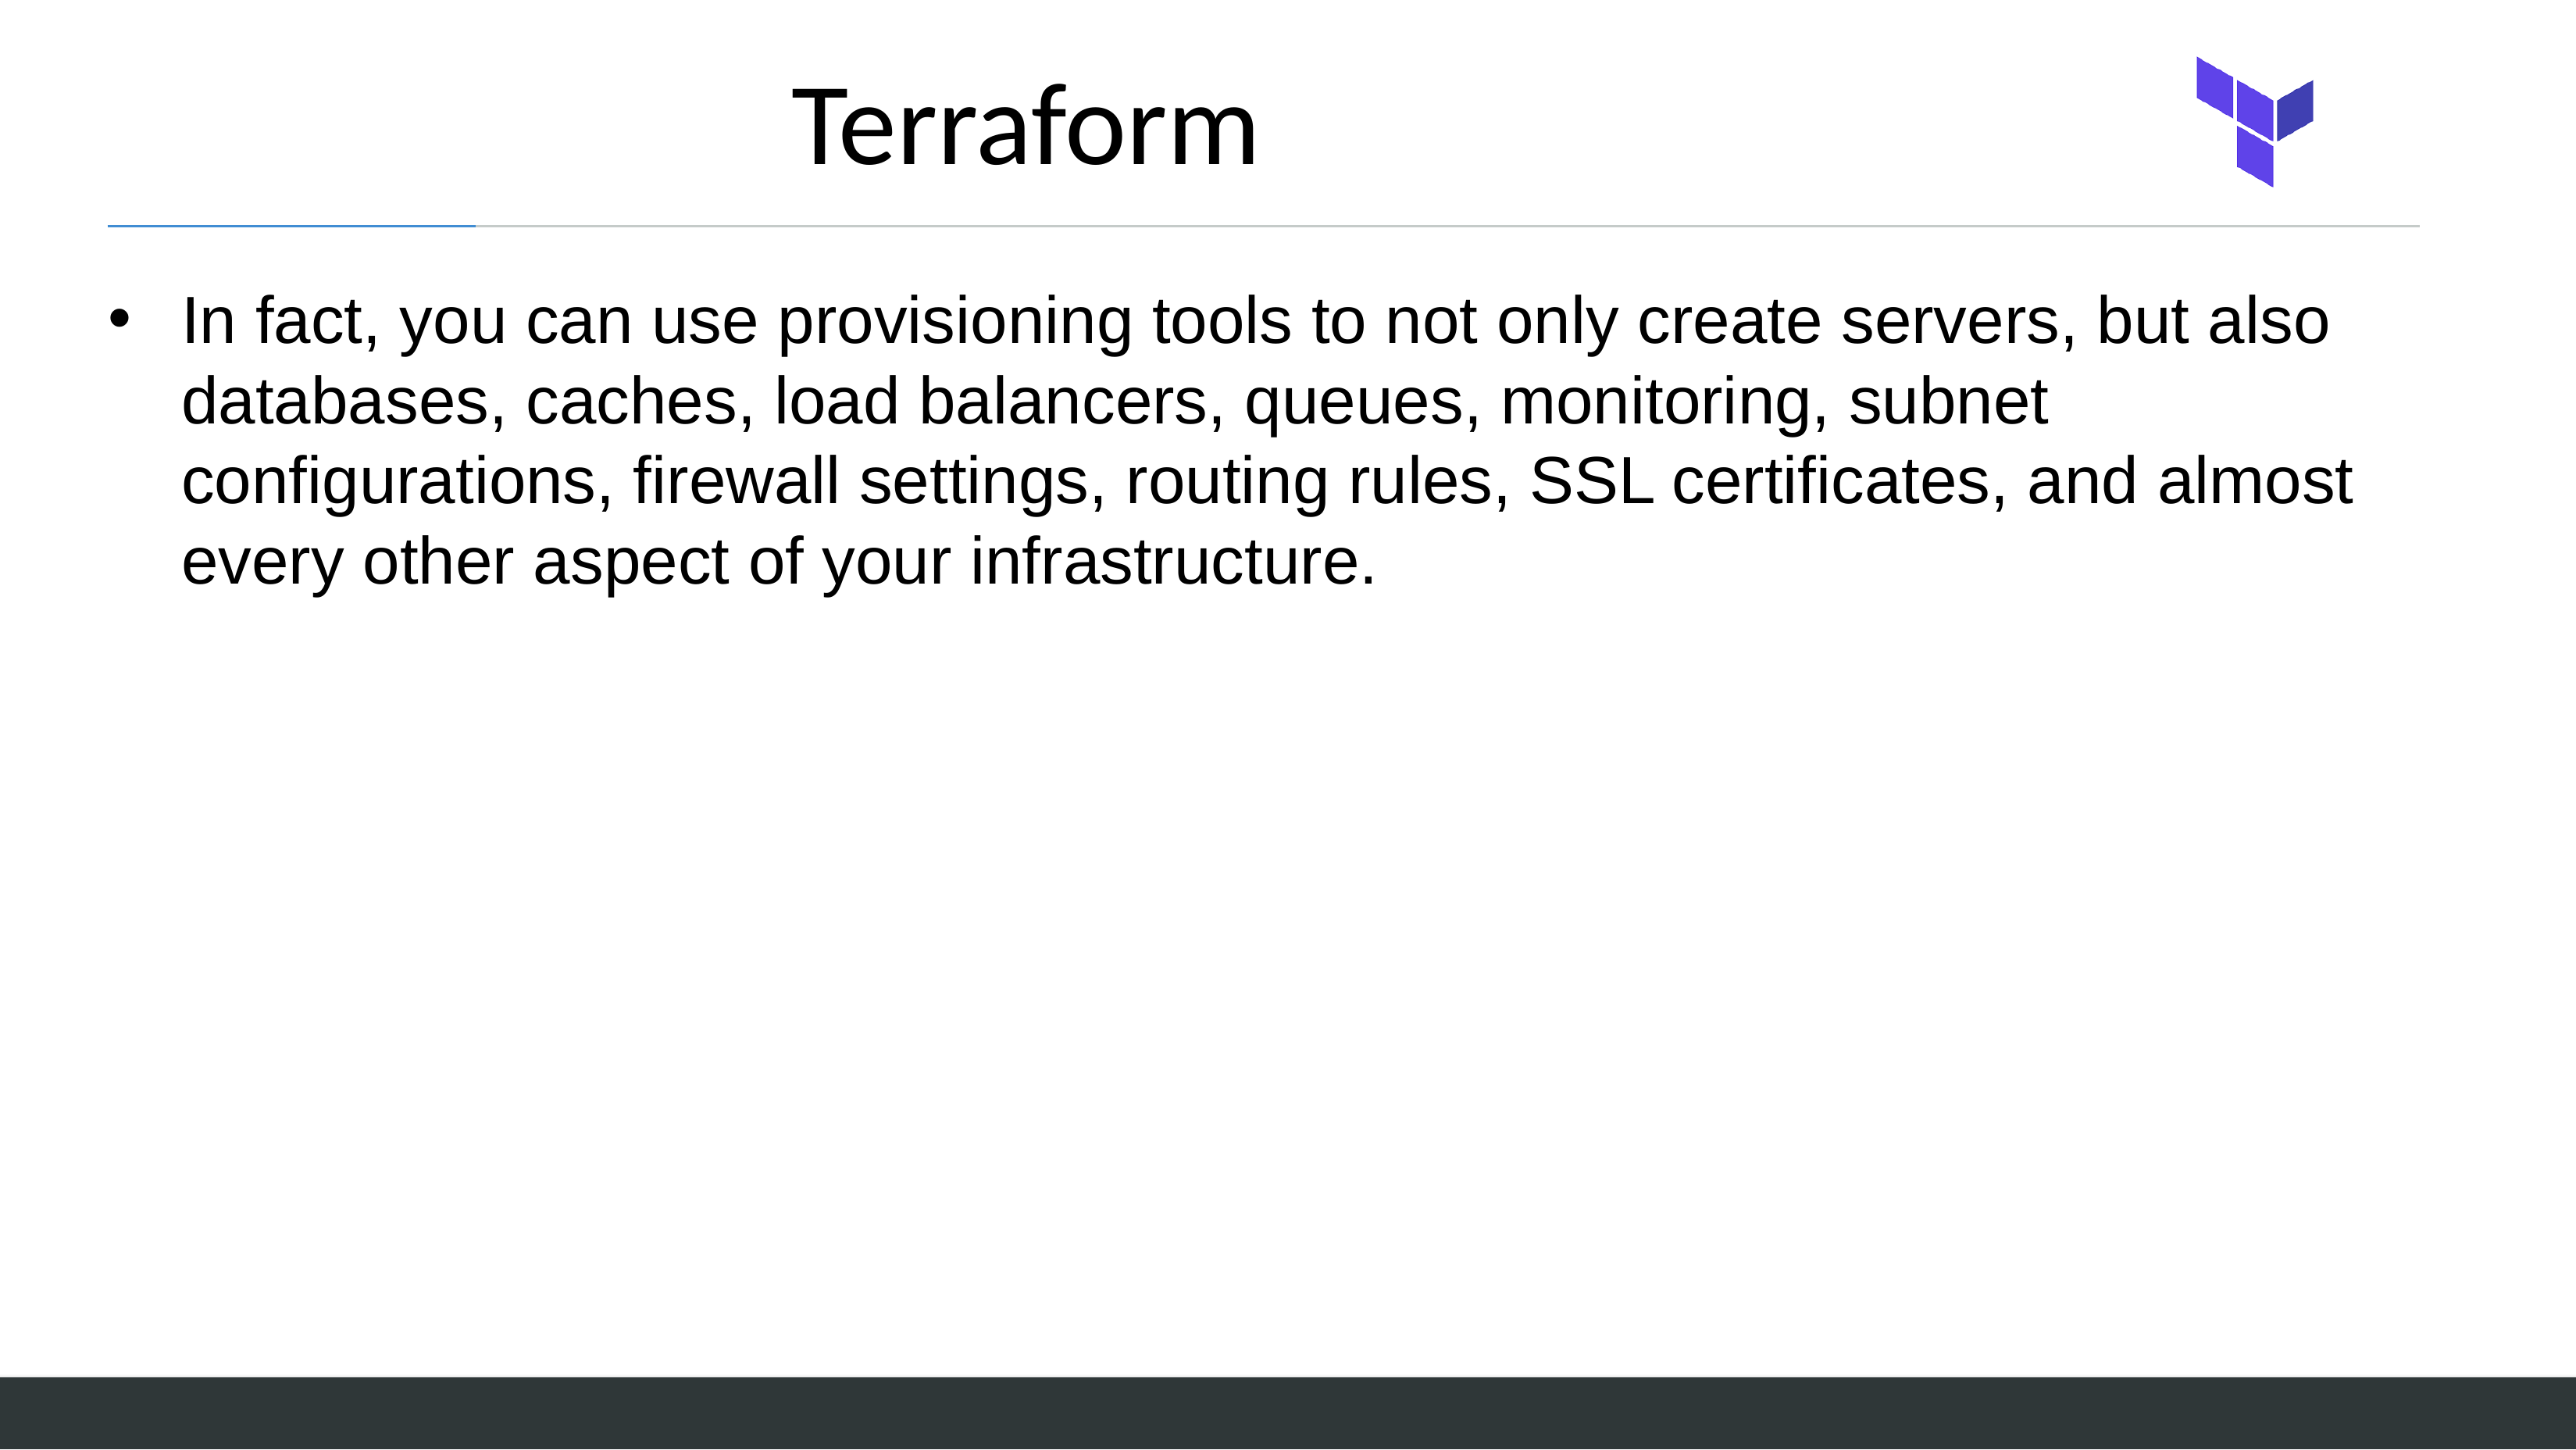

Terraform
In fact, you can use provisioning tools to not only create servers, but also databases, caches, load balancers, queues, monitoring, subnet configurations, firewall settings, routing rules, SSL certificates, and almost every other aspect of your infrastructure.